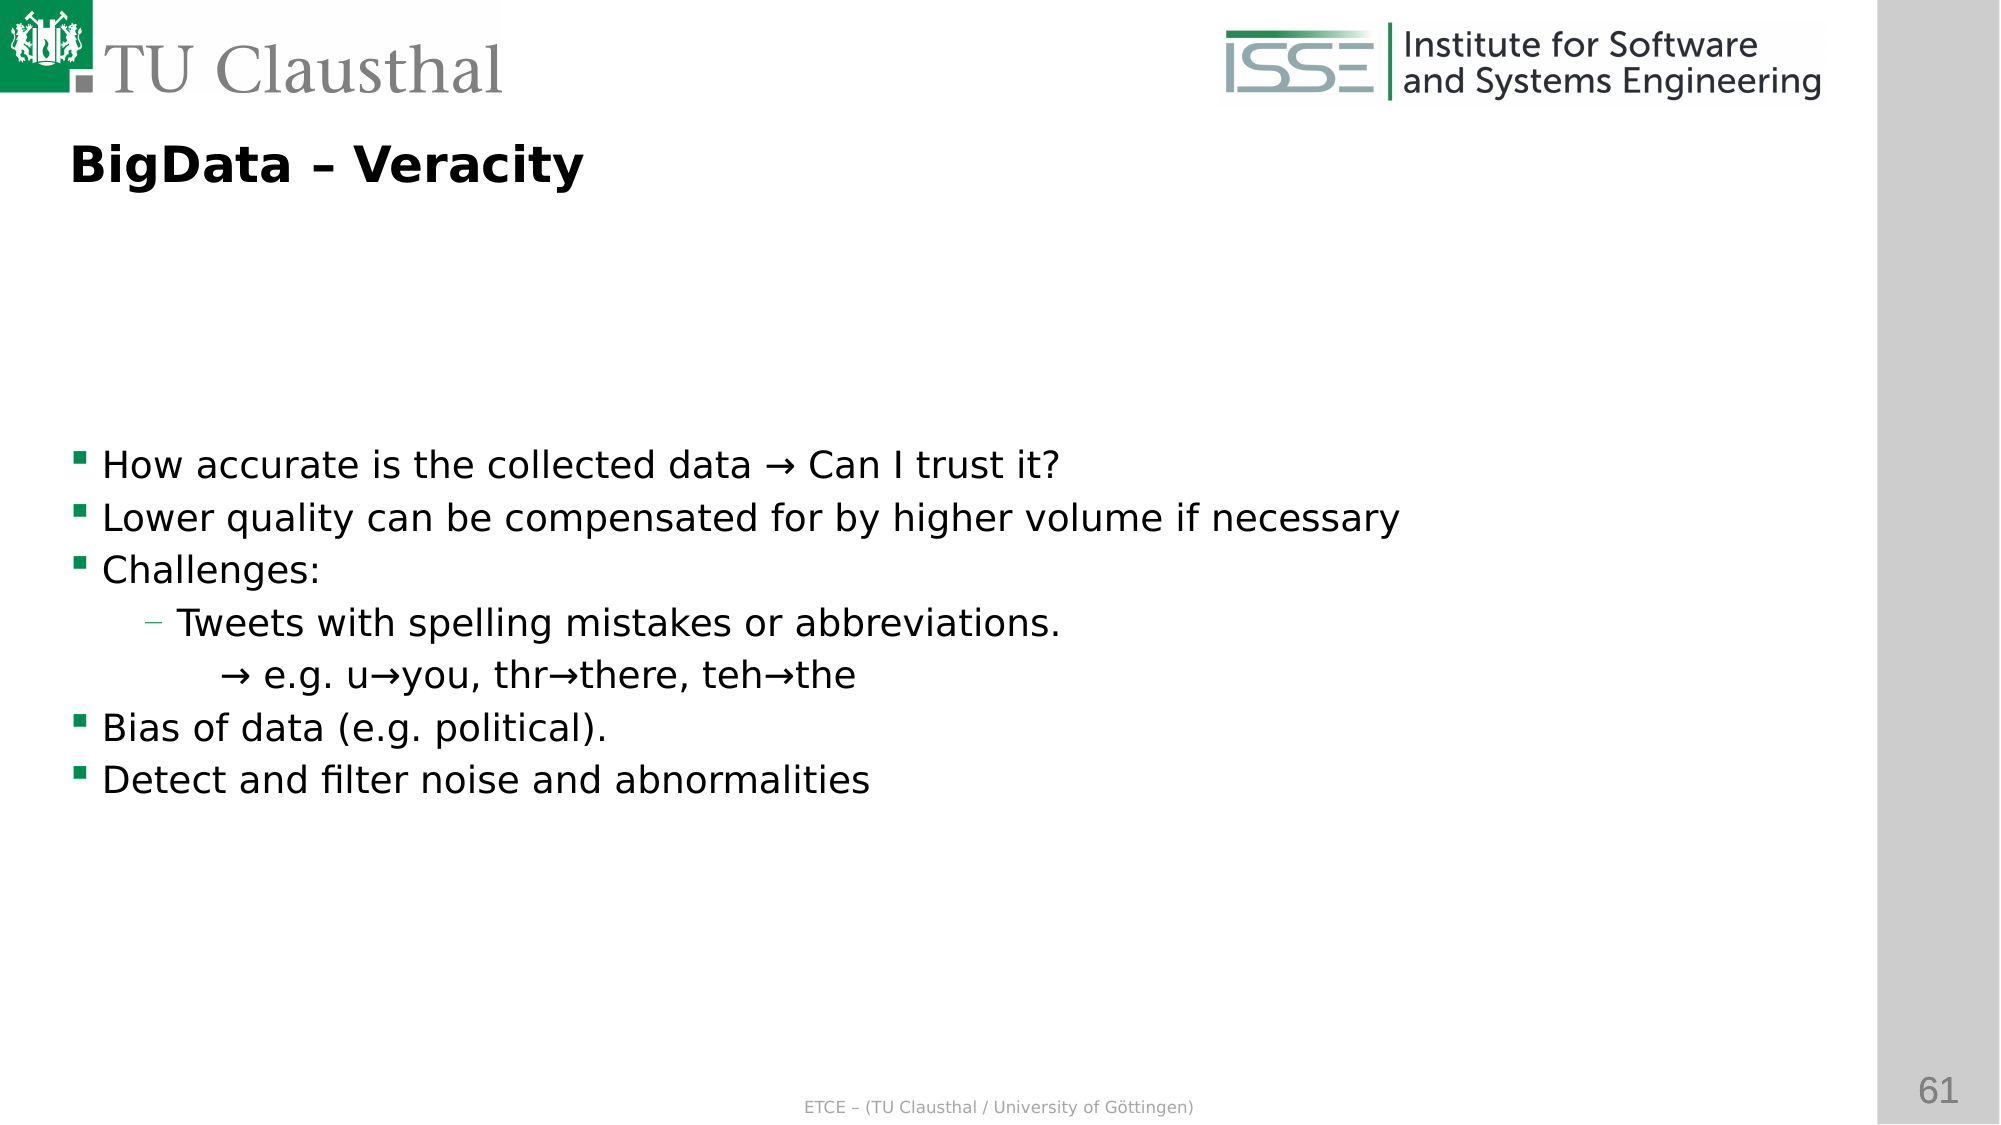

BigData – Veracity
How accurate is the collected data → Can I trust it?
Lower quality can be compensated for by higher volume if necessary
Challenges:
Tweets with spelling mistakes or abbreviations.
	→ e.g. u→you, thr→there, teh→the
Bias of data (e.g. political).
Detect and filter noise and abnormalities